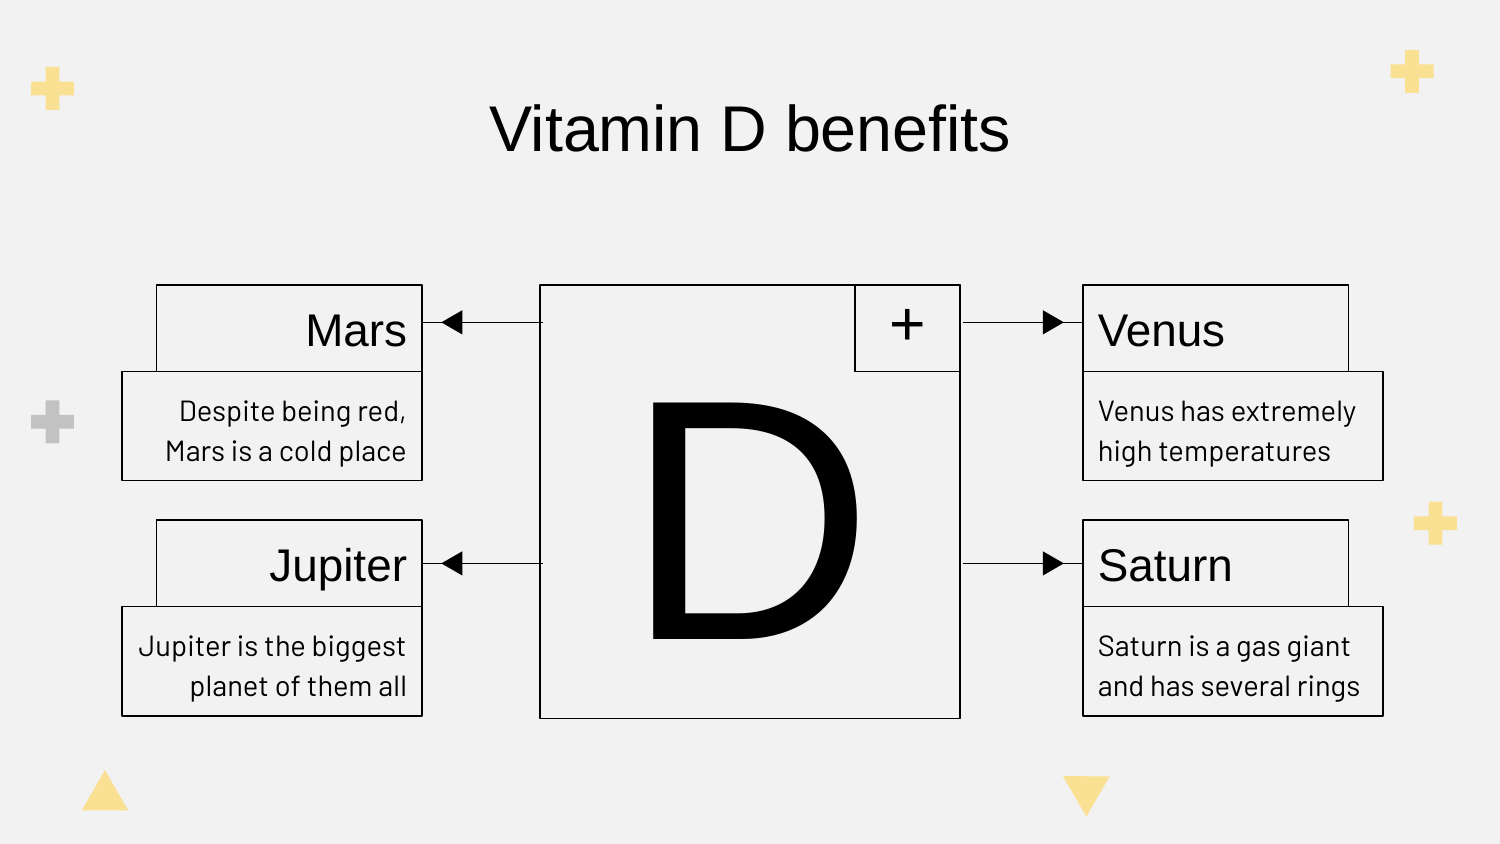

# Vitamin D benefits
Mars
D
Venus
+

Despite being red, Mars is a cold place
Venus has extremely high temperatures
Jupiter
Saturn

Jupiter is the biggest planet of them all
Saturn is a gas giant and has several rings
28